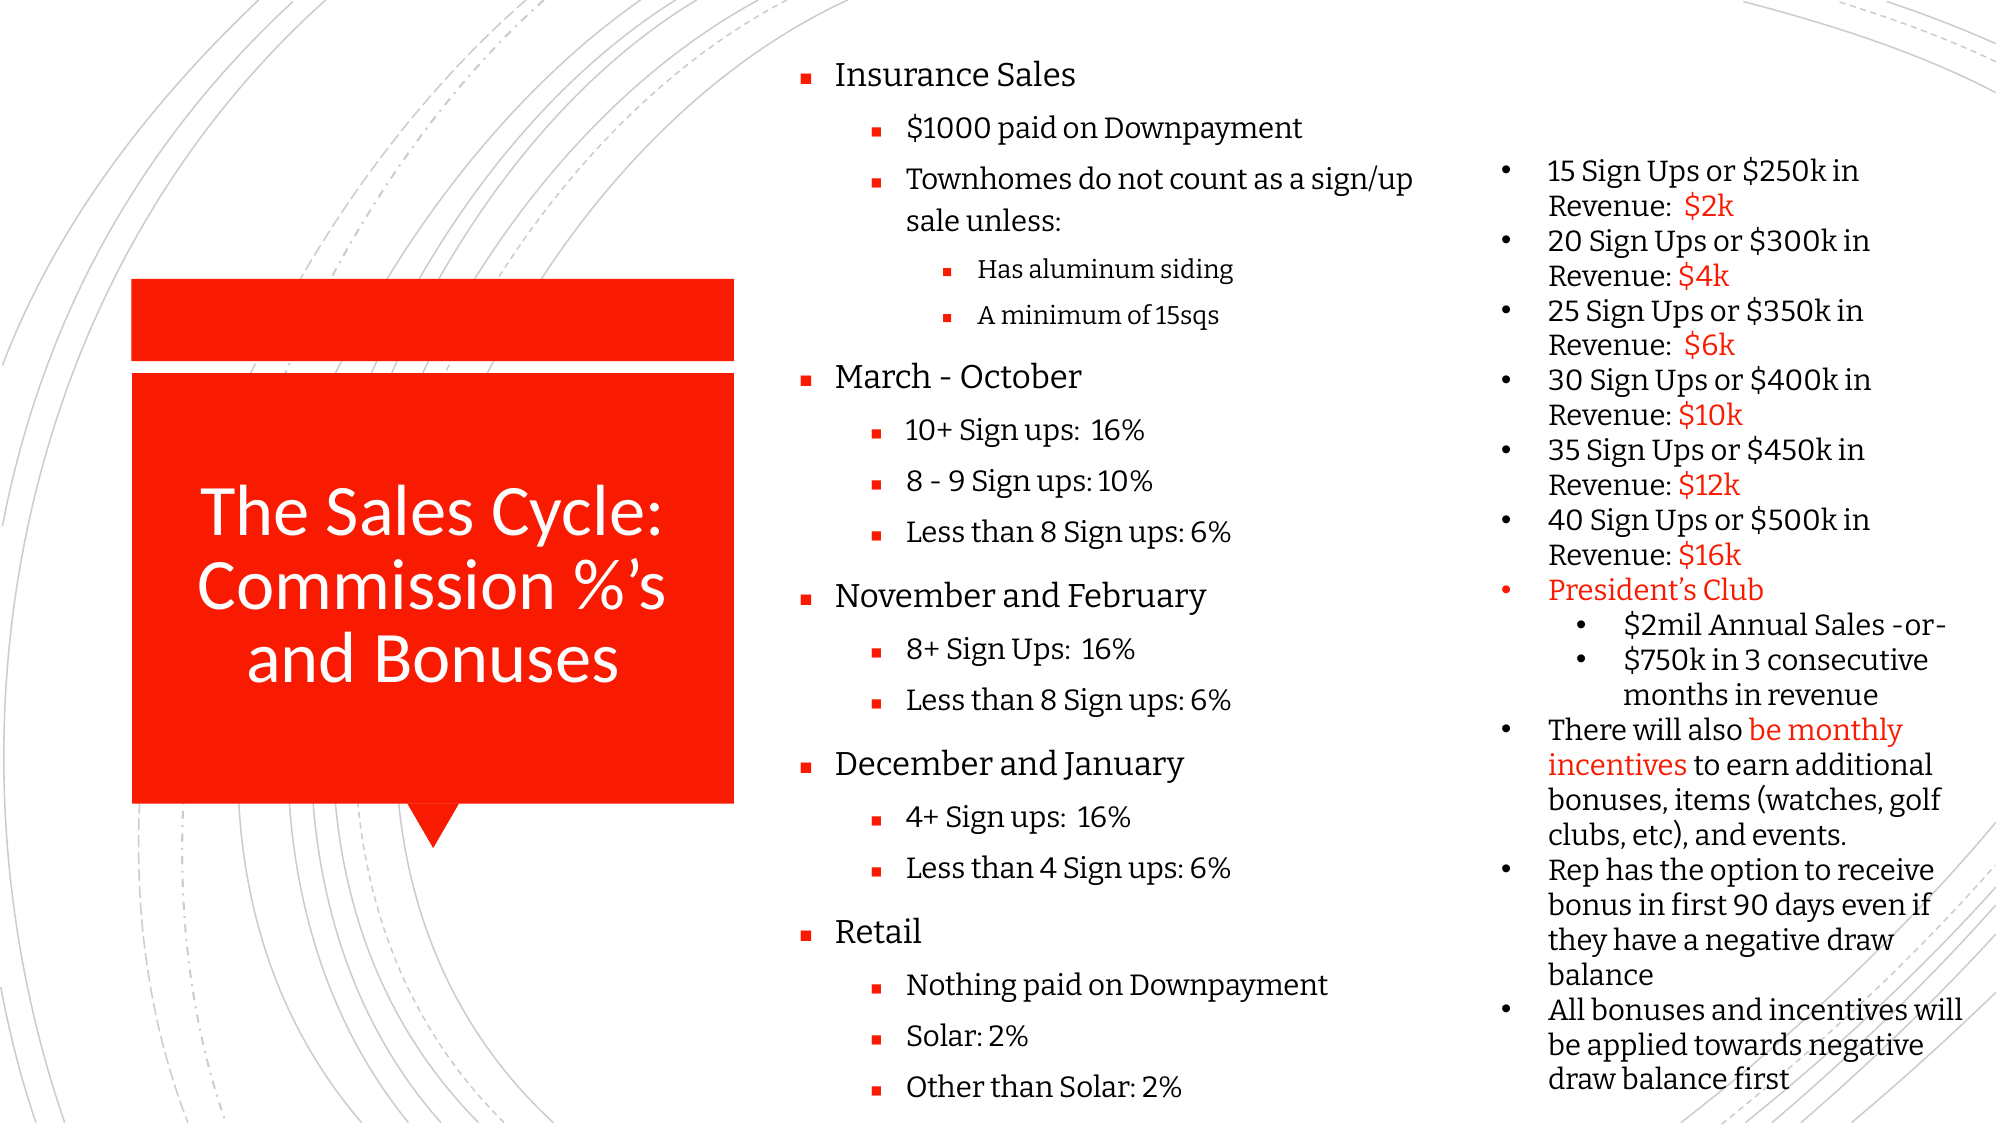

Insurance Sales
$1000 paid on Downpayment
Townhomes do not count as a sign/up sale unless:
Has aluminum siding
A minimum of 15sqs
March - October
10+ Sign ups:  16%
8 - 9 Sign ups: 10%
Less than 8 Sign ups: 6%
November and February
8+ Sign Ups:  16%
Less than 8 Sign ups: 6%
December and January
4+ Sign ups:  16%
Less than 4 Sign ups: 6%
Retail
Nothing paid on Downpayment
Solar: 2%
Other than Solar: 2%
15 Sign Ups or $250k in Revenue:  $2k
20 Sign Ups or $300k in Revenue: $4k
25 Sign Ups or $350k in Revenue:  $6k
30 Sign Ups or $400k in Revenue: $10k
35 Sign Ups or $450k in Revenue: $12k
40 Sign Ups or $500k in Revenue: $16k
President’s Club
$2mil Annual Sales -or-
$750k in 3 consecutive months in revenue
There will also be monthly incentives to earn additional bonuses, items (watches, golf clubs, etc), and events.
Rep has the option to receive bonus in first 90 days even if they have a negative draw balance
All bonuses and incentives will be applied towards negative draw balance first
# The Sales Cycle: Commission %’s and Bonuses